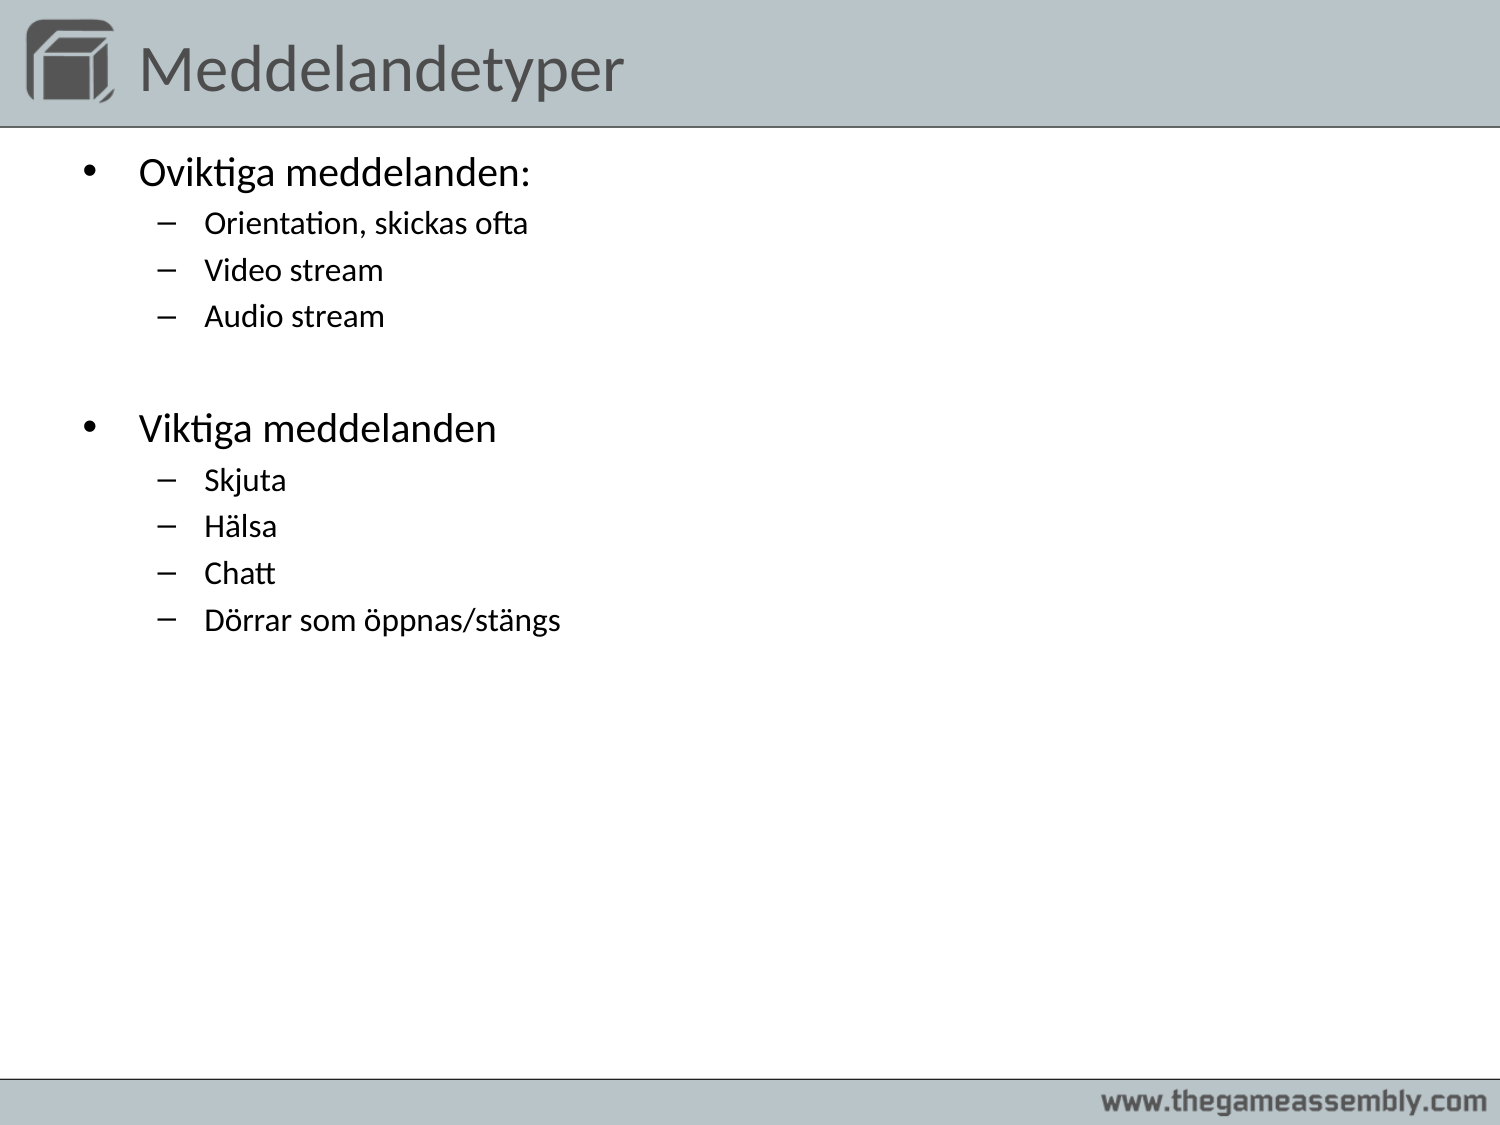

Meddelandetyper
Oviktiga meddelanden:
Orientation, skickas ofta
Video stream
Audio stream

Viktiga meddelanden
Skjuta
Hälsa
Chatt
Dörrar som öppnas/stängs